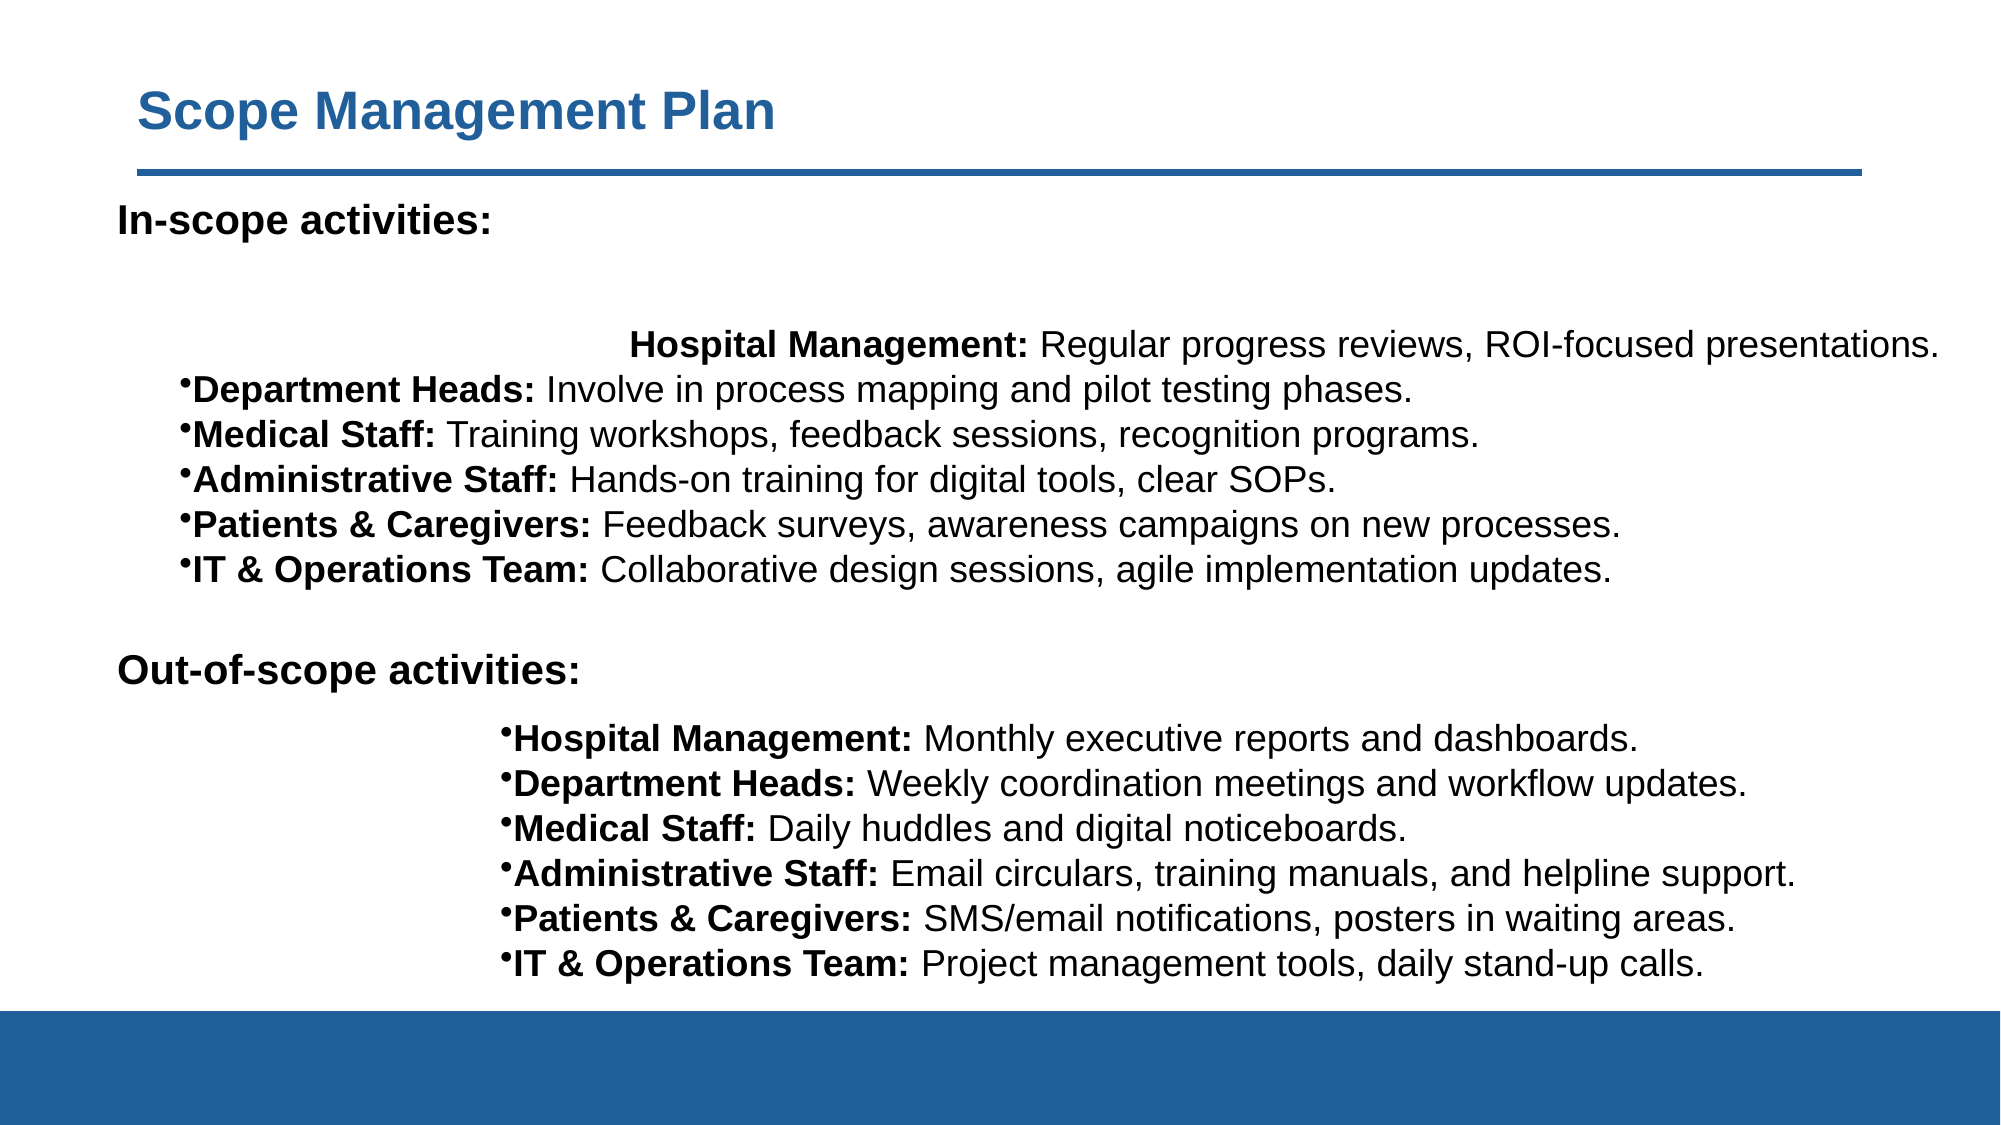

# Scope Management Plan
In-scope activities:

Out-of-scope activities:

Hospital Management: Regular progress reviews, ROI-focused presentations.
Department Heads: Involve in process mapping and pilot testing phases.
Medical Staff: Training workshops, feedback sessions, recognition programs.
Administrative Staff: Hands-on training for digital tools, clear SOPs.
Patients & Caregivers: Feedback surveys, awareness campaigns on new processes.
IT & Operations Team: Collaborative design sessions, agile implementation updates.
Hospital Management: Monthly executive reports and dashboards.
Department Heads: Weekly coordination meetings and workflow updates.
Medical Staff: Daily huddles and digital noticeboards.
Administrative Staff: Email circulars, training manuals, and helpline support.
Patients & Caregivers: SMS/email notifications, posters in waiting areas.
IT & Operations Team: Project management tools, daily stand-up calls.